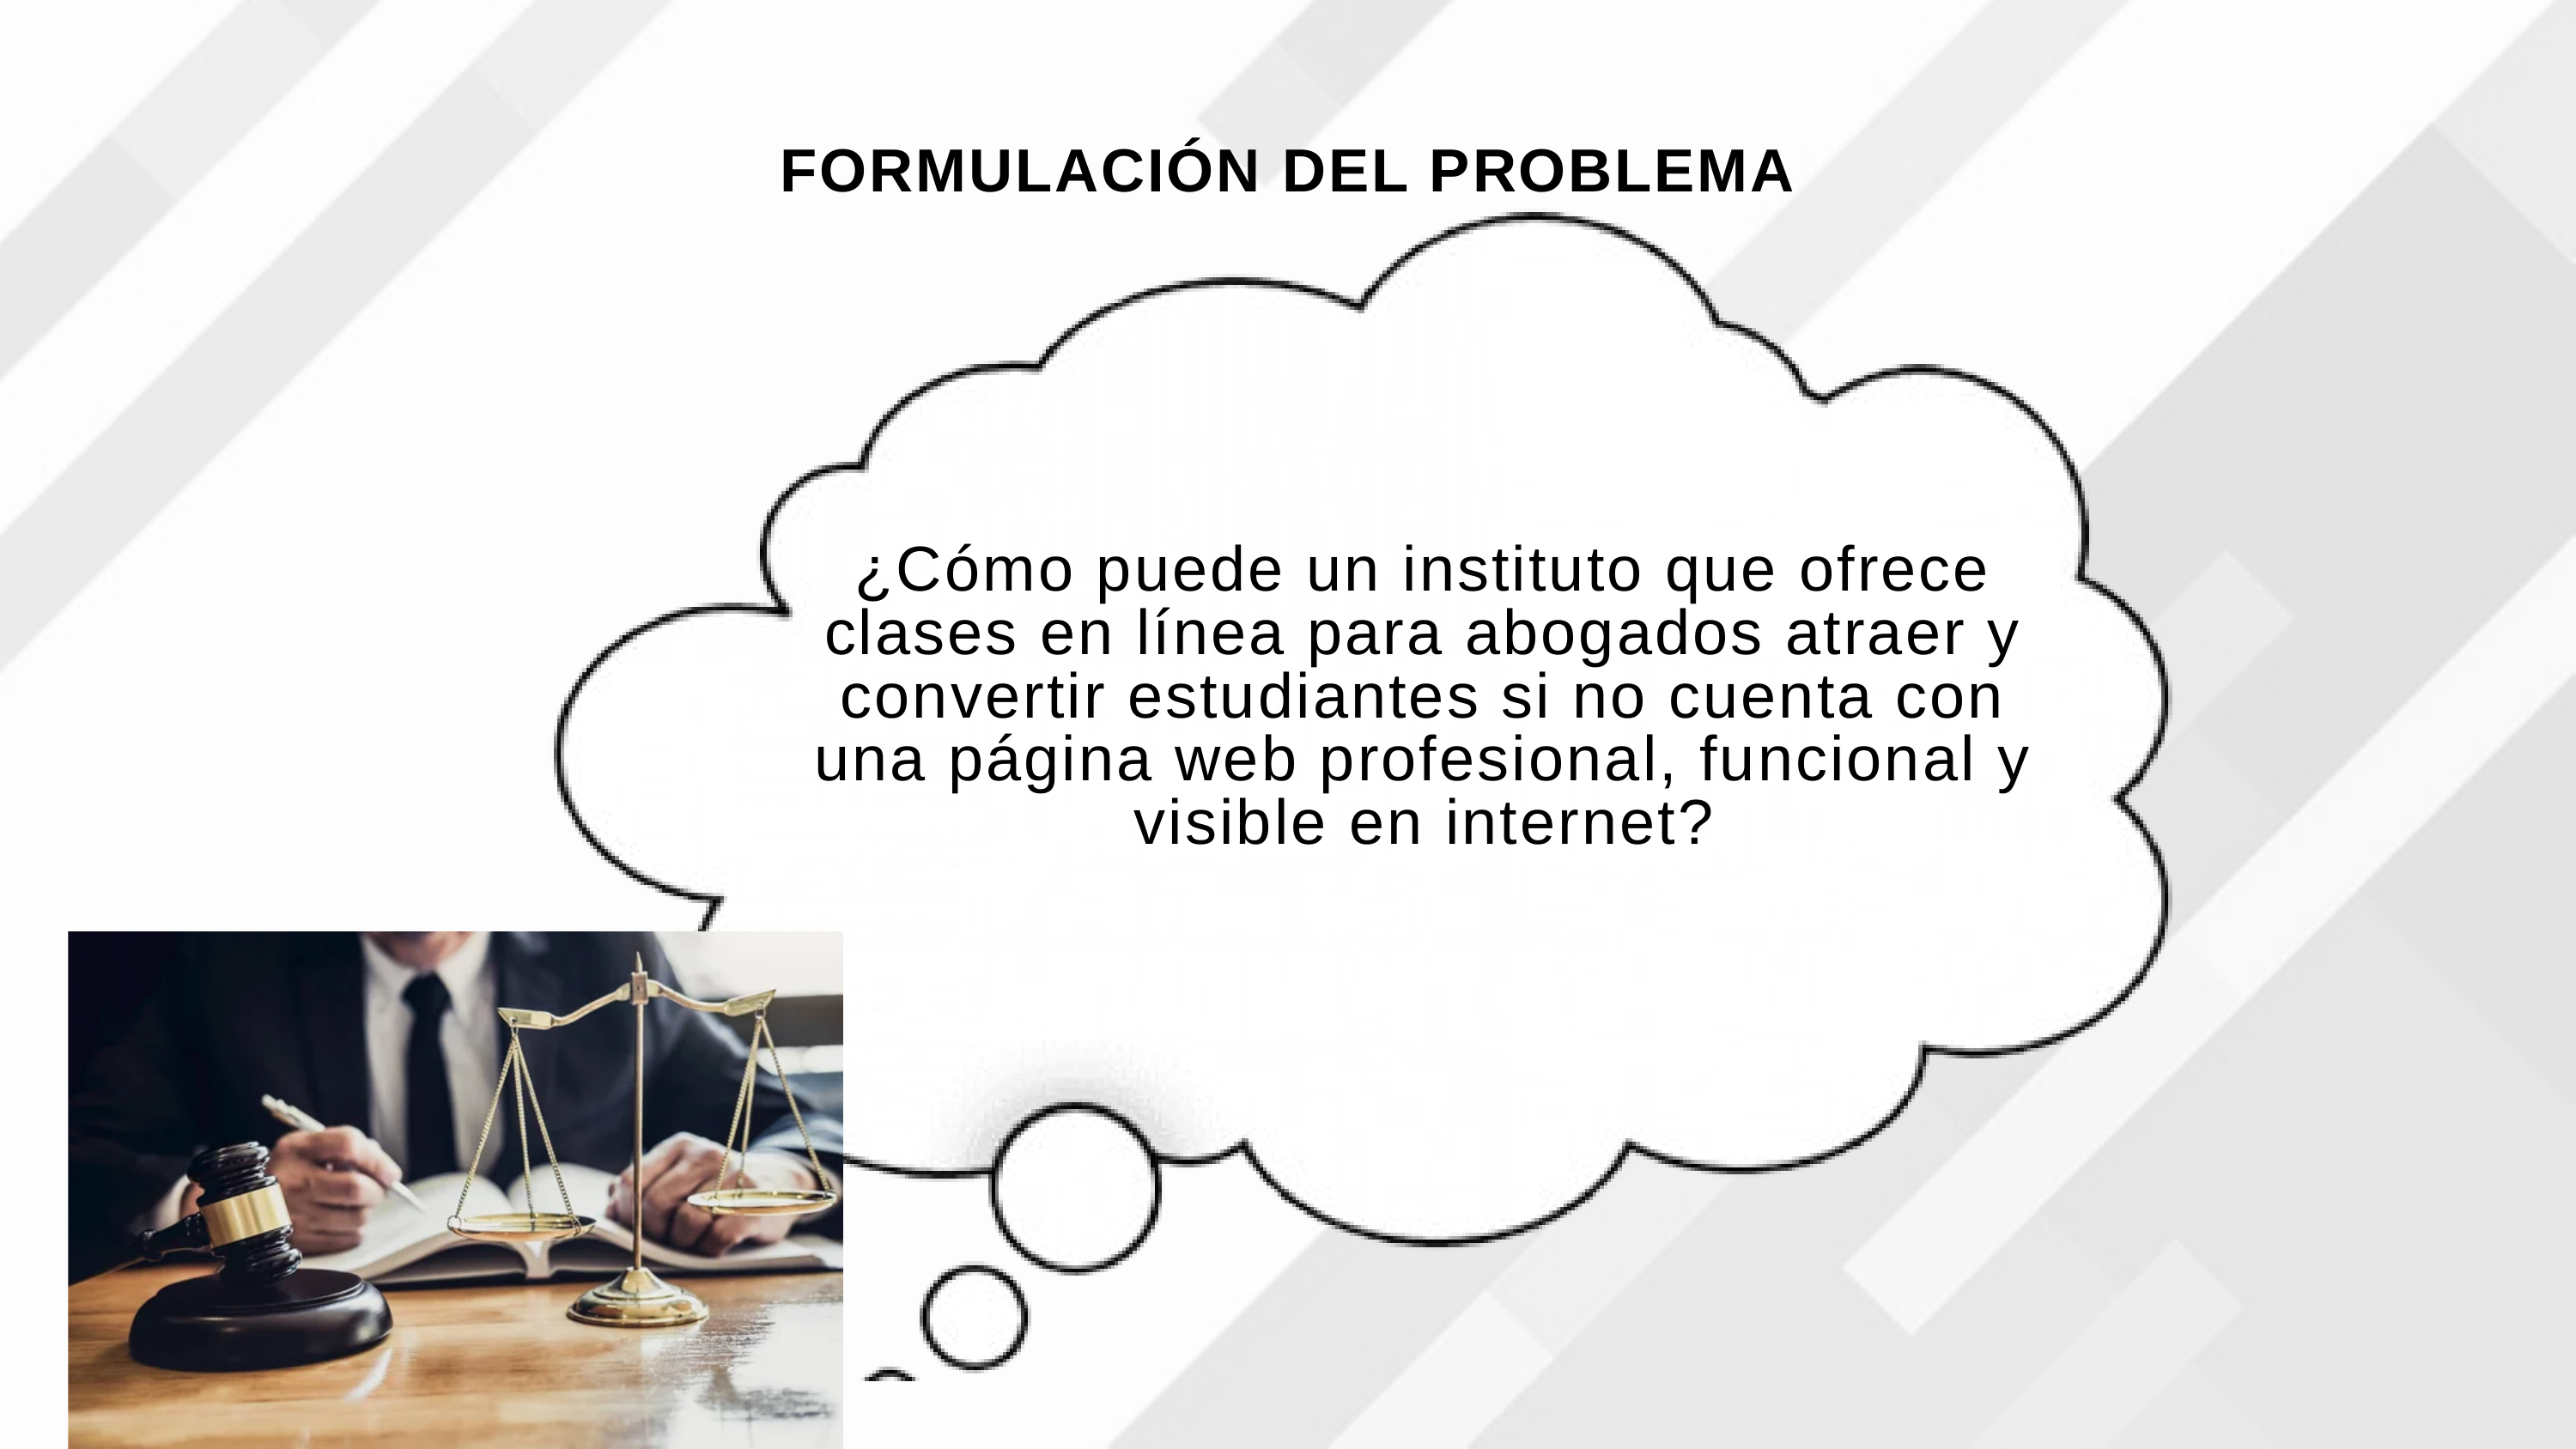

FORMULACIÓN DEL PROBLEMA

¿Cómo puede un instituto que ofrece clases en línea para abogados atraer y convertir estudiantes si no cuenta con una página web profesional, funcional y visible en internet?